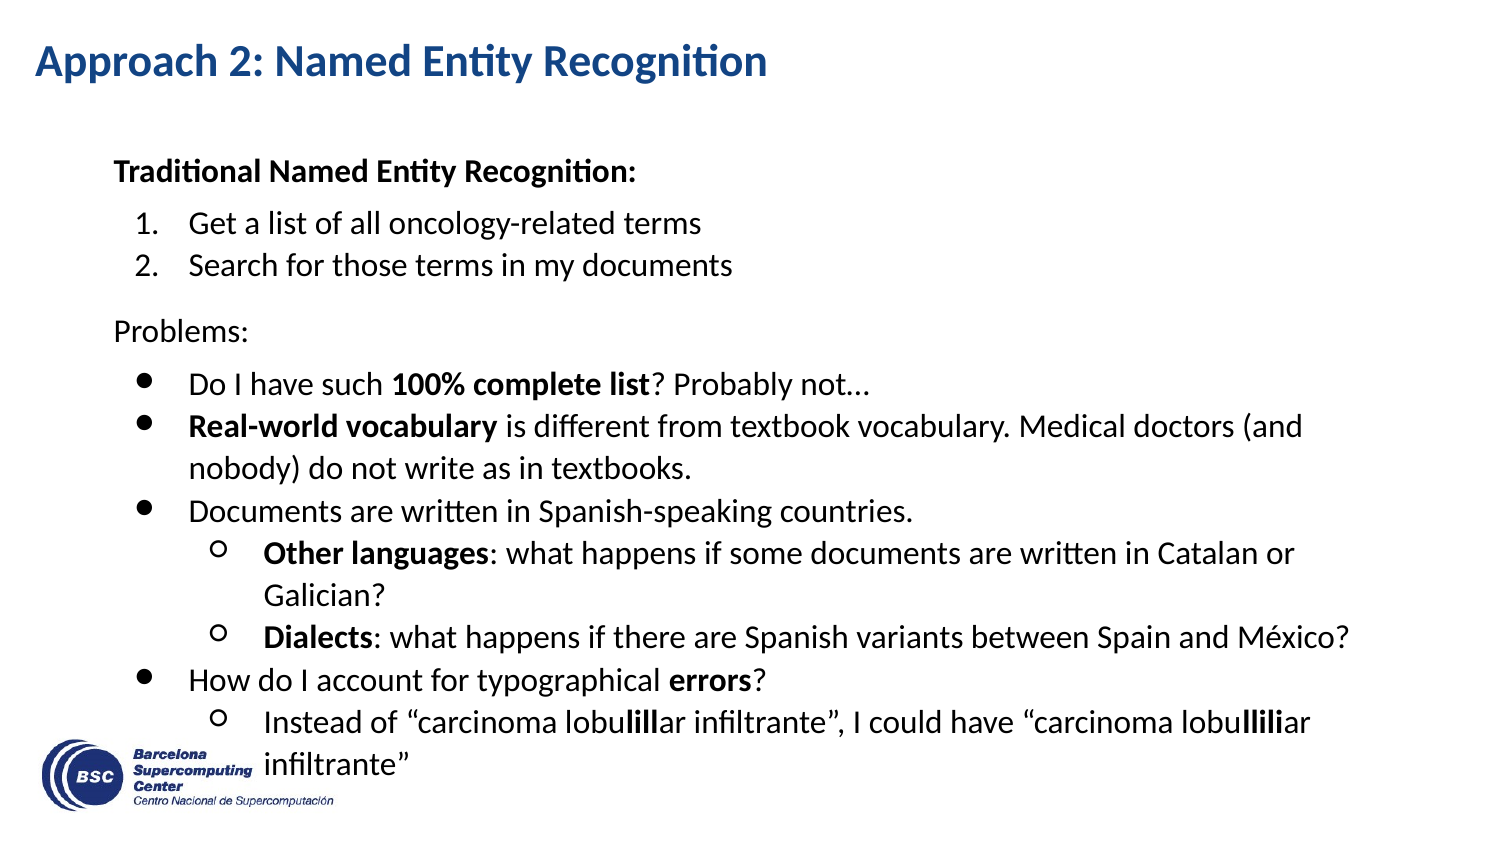

Approach 2: Named Entity Recognition

Traditional Named Entity Recognition:
Get a list of all oncology-related terms
Search for those terms in my documents

Problems:
Do I have such 100% complete list? Probably not…
Real-world vocabulary is different from textbook vocabulary. Medical doctors (and nobody) do not write as in textbooks.
Documents are written in Spanish-speaking countries.
Other languages: what happens if some documents are written in Catalan or Galician?
Dialects: what happens if there are Spanish variants between Spain and México?
How do I account for typographical errors?
Instead of “carcinoma lobulillar infiltrante”, I could have “carcinoma lobulliliar infiltrante”